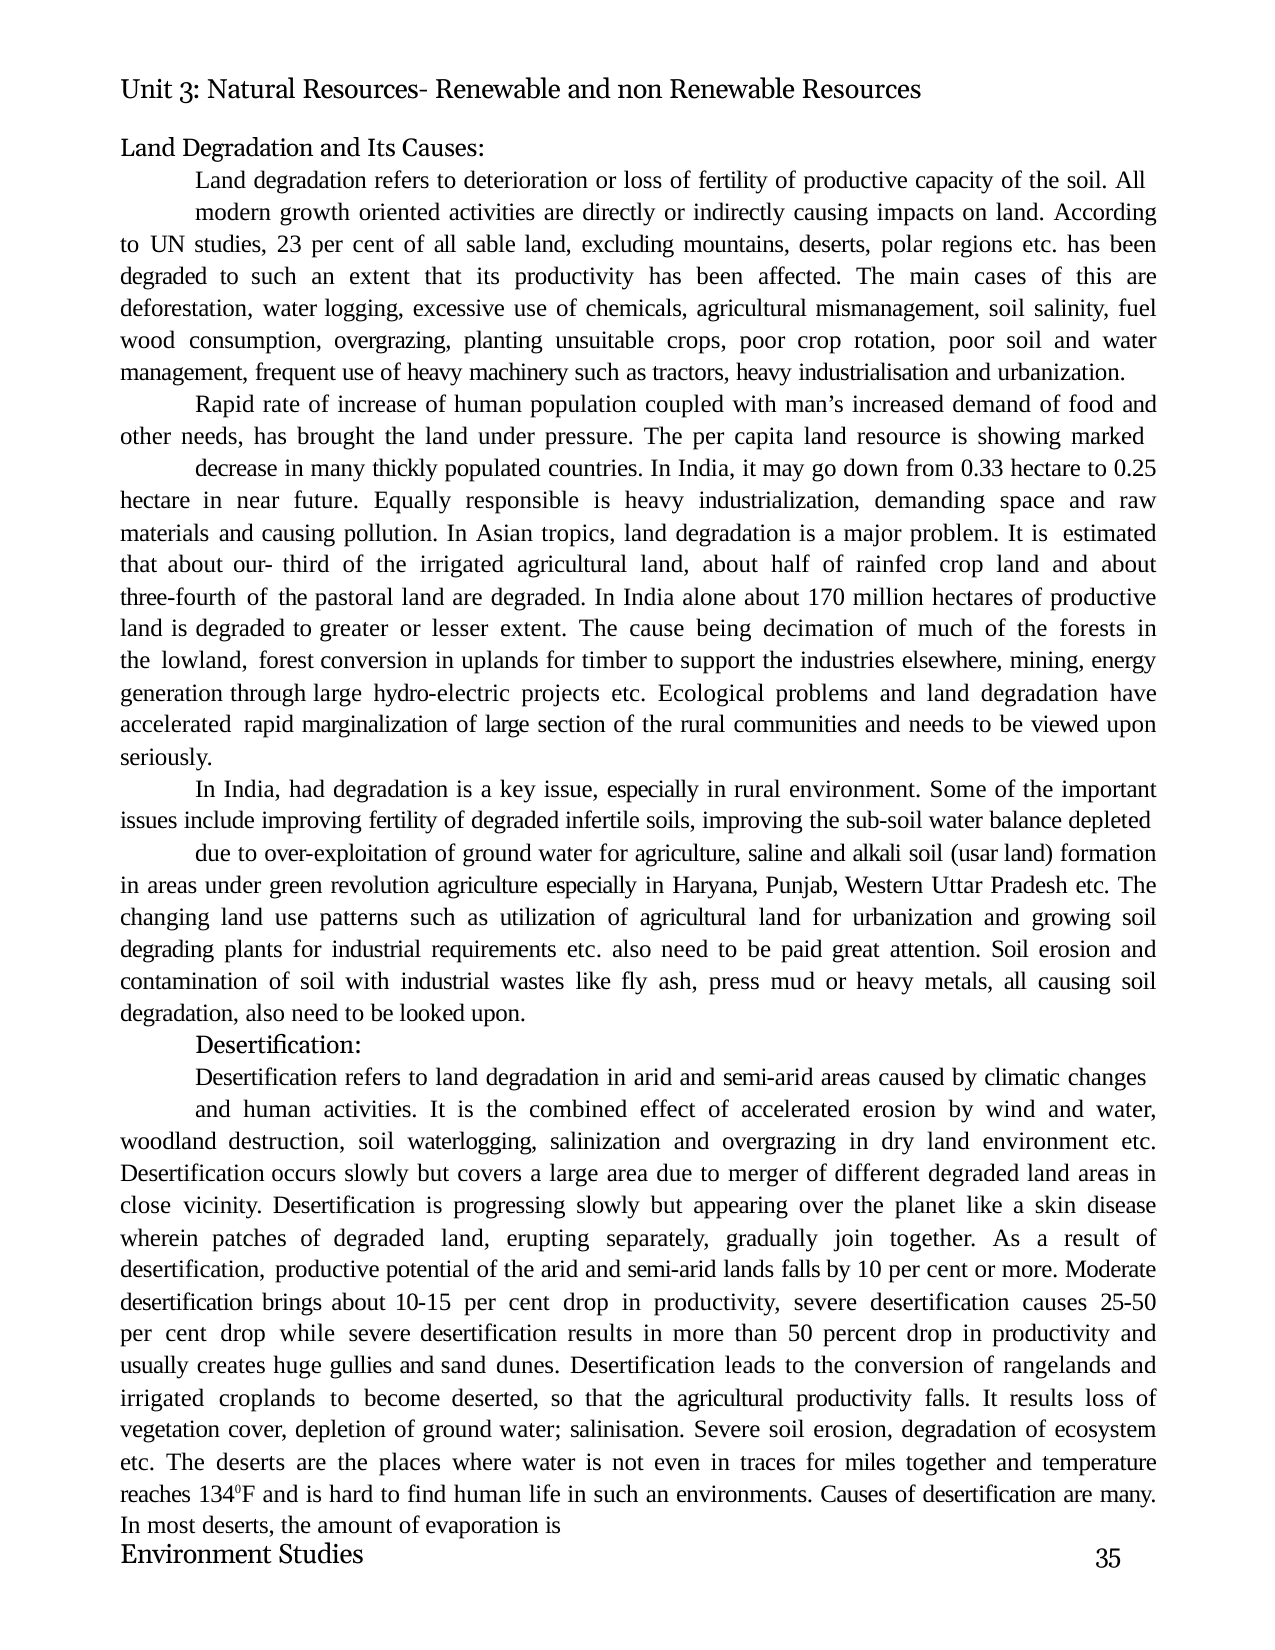

Unit 3: Natural Resources- Renewable and non Renewable Resources
Land Degradation and Its Causes:
Land degradation refers to deterioration or loss of fertility of productive capacity of the soil. All
modern growth oriented activities are directly or indirectly causing impacts on land. According to UN studies, 23 per cent of all sable land, excluding mountains, deserts, polar regions etc. has been degraded to such an extent that its productivity has been affected. The main cases of this are deforestation, water logging, excessive use of chemicals, agricultural mismanagement, soil salinity, fuel wood consumption, overgrazing, planting unsuitable crops, poor crop rotation, poor soil and water management, frequent use of heavy machinery such as tractors, heavy industrialisation and urbanization.
Rapid rate of increase of human population coupled with man’s increased demand of food and other needs, has brought the land under pressure. The per capita land resource is showing marked
decrease in many thickly populated countries. In India, it may go down from 0.33 hectare to 0.25 hectare in near future. Equally responsible is heavy industrialization, demanding space and raw materials and causing pollution. In Asian tropics, land degradation is a major problem. It is estimated that about our- third of the irrigated agricultural land, about half of rainfed crop land and about three-fourth of the pastoral land are degraded. In India alone about 170 million hectares of productive land is degraded to greater or lesser extent. The cause being decimation of much of the forests in the lowland, forest conversion in uplands for timber to support the industries elsewhere, mining, energy generation through large hydro-electric projects etc. Ecological problems and land degradation have accelerated rapid marginalization of large section of the rural communities and needs to be viewed upon seriously.
In India, had degradation is a key issue, especially in rural environment. Some of the important issues include improving fertility of degraded infertile soils, improving the sub-soil water balance depleted
due to over-exploitation of ground water for agriculture, saline and alkali soil (usar land) formation in areas under green revolution agriculture especially in Haryana, Punjab, Western Uttar Pradesh etc. The changing land use patterns such as utilization of agricultural land for urbanization and growing soil degrading plants for industrial requirements etc. also need to be paid great attention. Soil erosion and contamination of soil with industrial wastes like fly ash, press mud or heavy metals, all causing soil degradation, also need to be looked upon.
Desertification:
Desertification refers to land degradation in arid and semi-arid areas caused by climatic changes
and human activities. It is the combined effect of accelerated erosion by wind and water, woodland destruction, soil waterlogging, salinization and overgrazing in dry land environment etc. Desertification occurs slowly but covers a large area due to merger of different degraded land areas in close vicinity. Desertification is progressing slowly but appearing over the planet like a skin disease wherein patches of degraded land, erupting separately, gradually join together. As a result of desertification, productive potential of the arid and semi-arid lands falls by 10 per cent or more. Moderate desertification brings about 10-15 per cent drop in productivity, severe desertification causes 25-50 per cent drop while severe desertification results in more than 50 percent drop in productivity and usually creates huge gullies and sand dunes. Desertification leads to the conversion of rangelands and irrigated croplands to become deserted, so that the agricultural productivity falls. It results loss of vegetation cover, depletion of ground water; salinisation. Severe soil erosion, degradation of ecosystem etc. The deserts are the places where water is not even in traces for miles together and temperature reaches 1340F and is hard to find human life in such an environments. Causes of desertification are many. In most deserts, the amount of evaporation is
Environment Studies
35